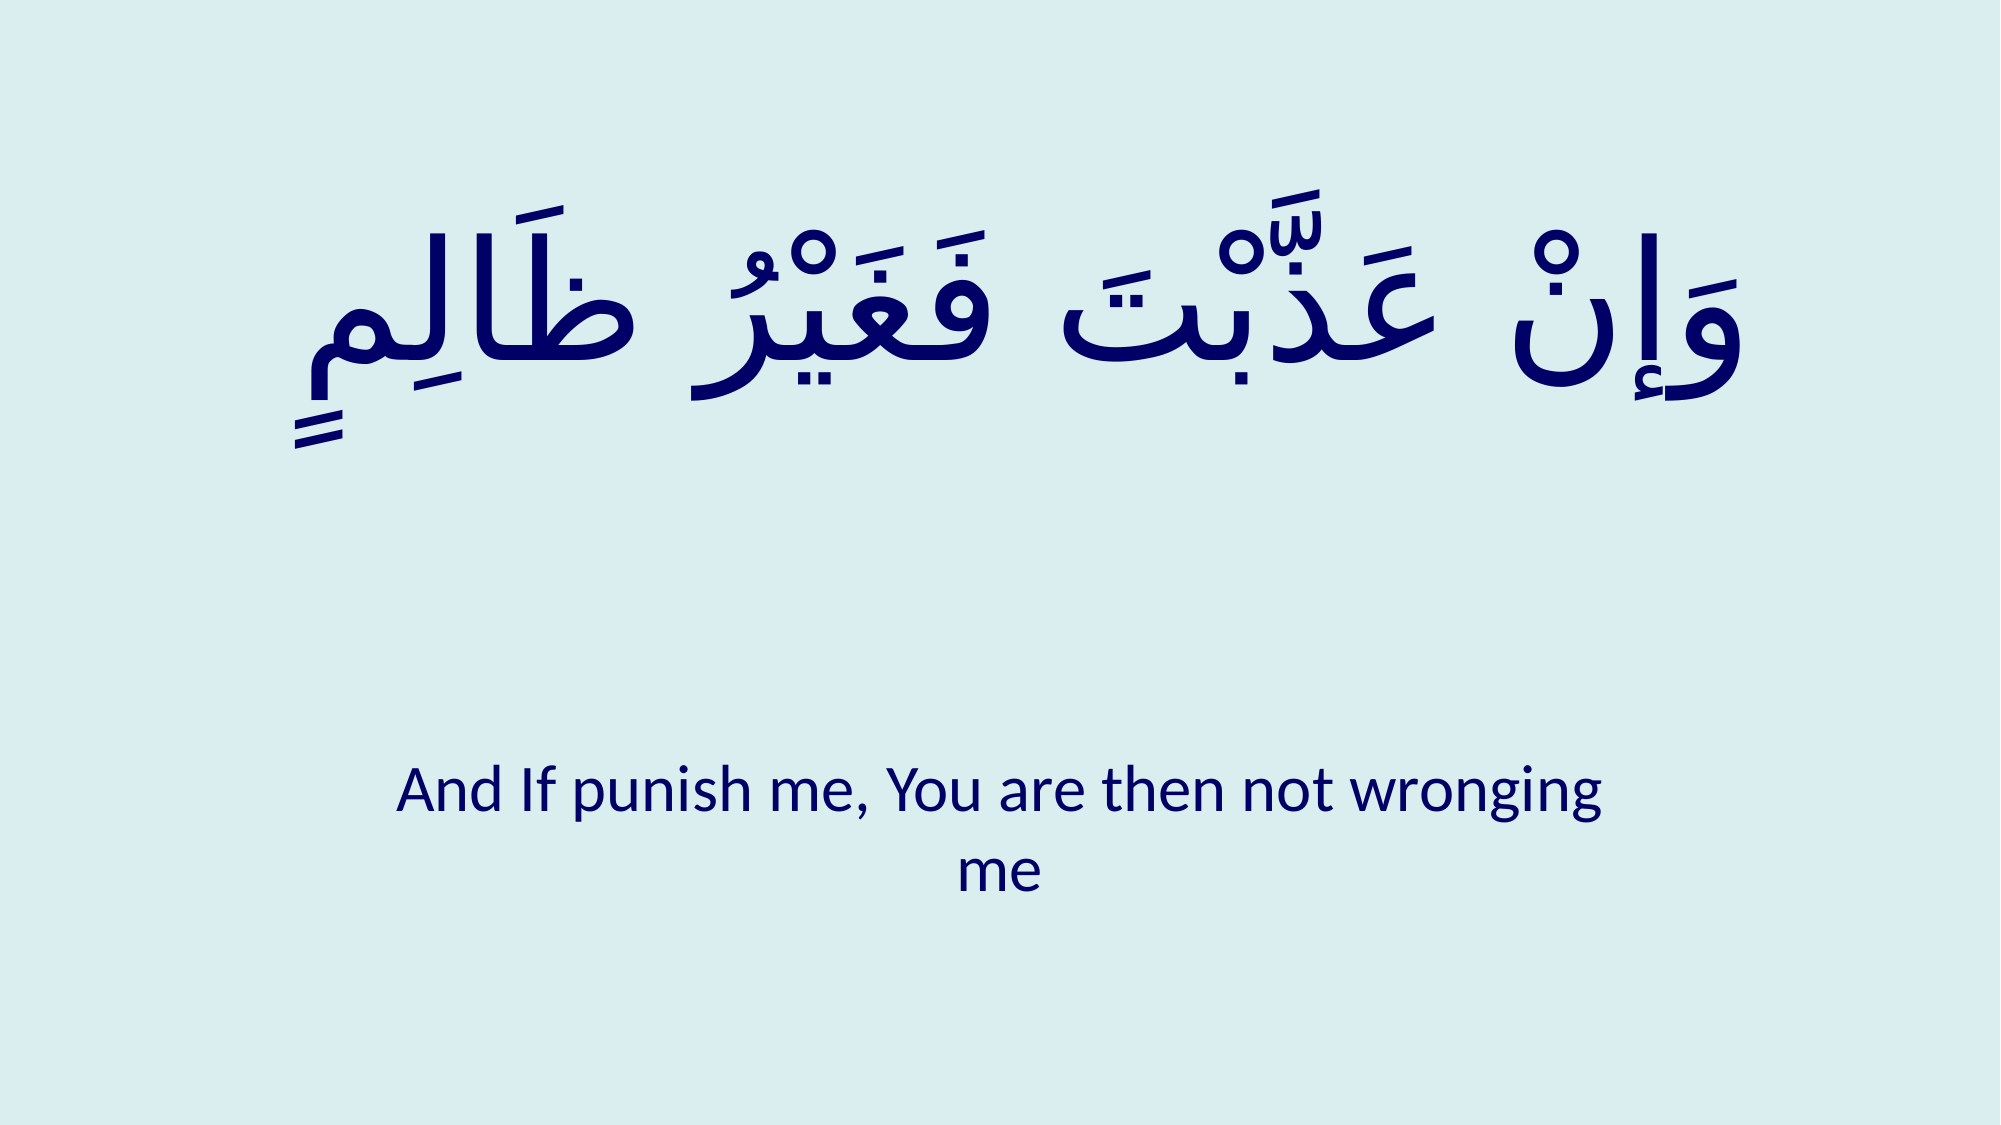

# وَإنْ عَذَّبْتَ فَغَيْرُ ظَالِمٍ
And If punish me, You are then not wronging me